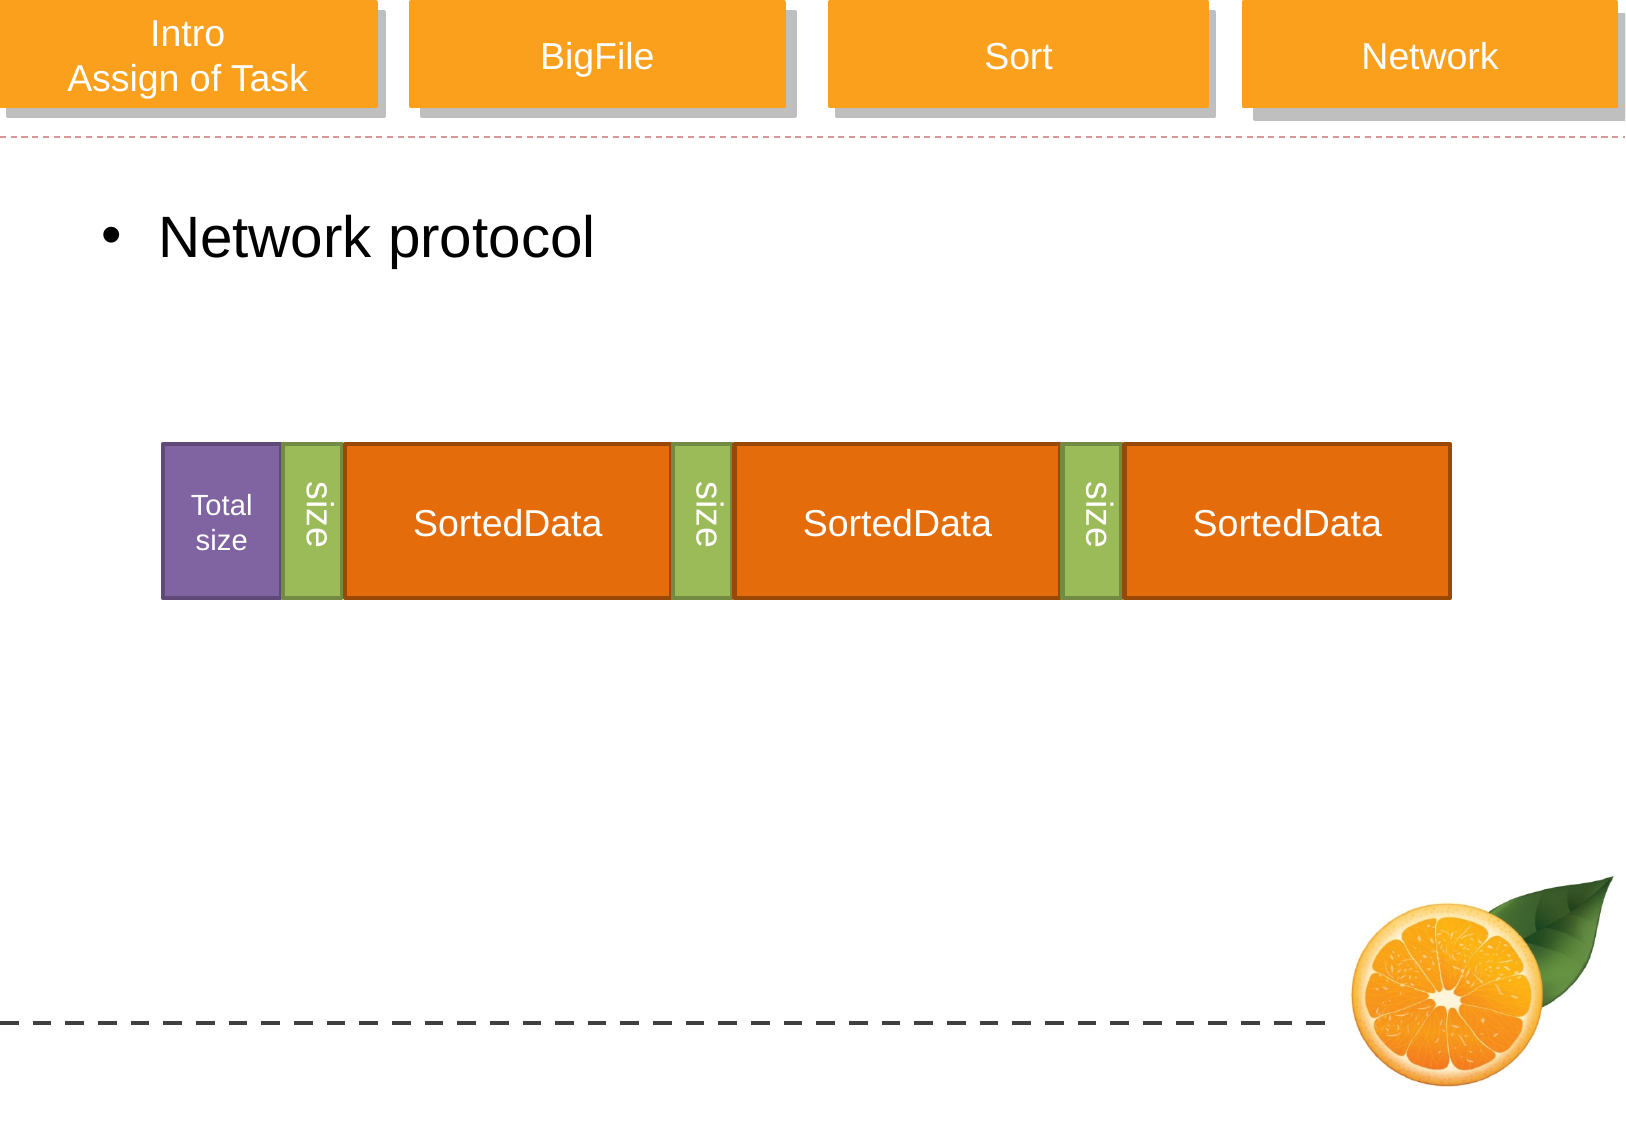

Network protocol
Total size
size

SortedData
size

SortedData
size

SortedData